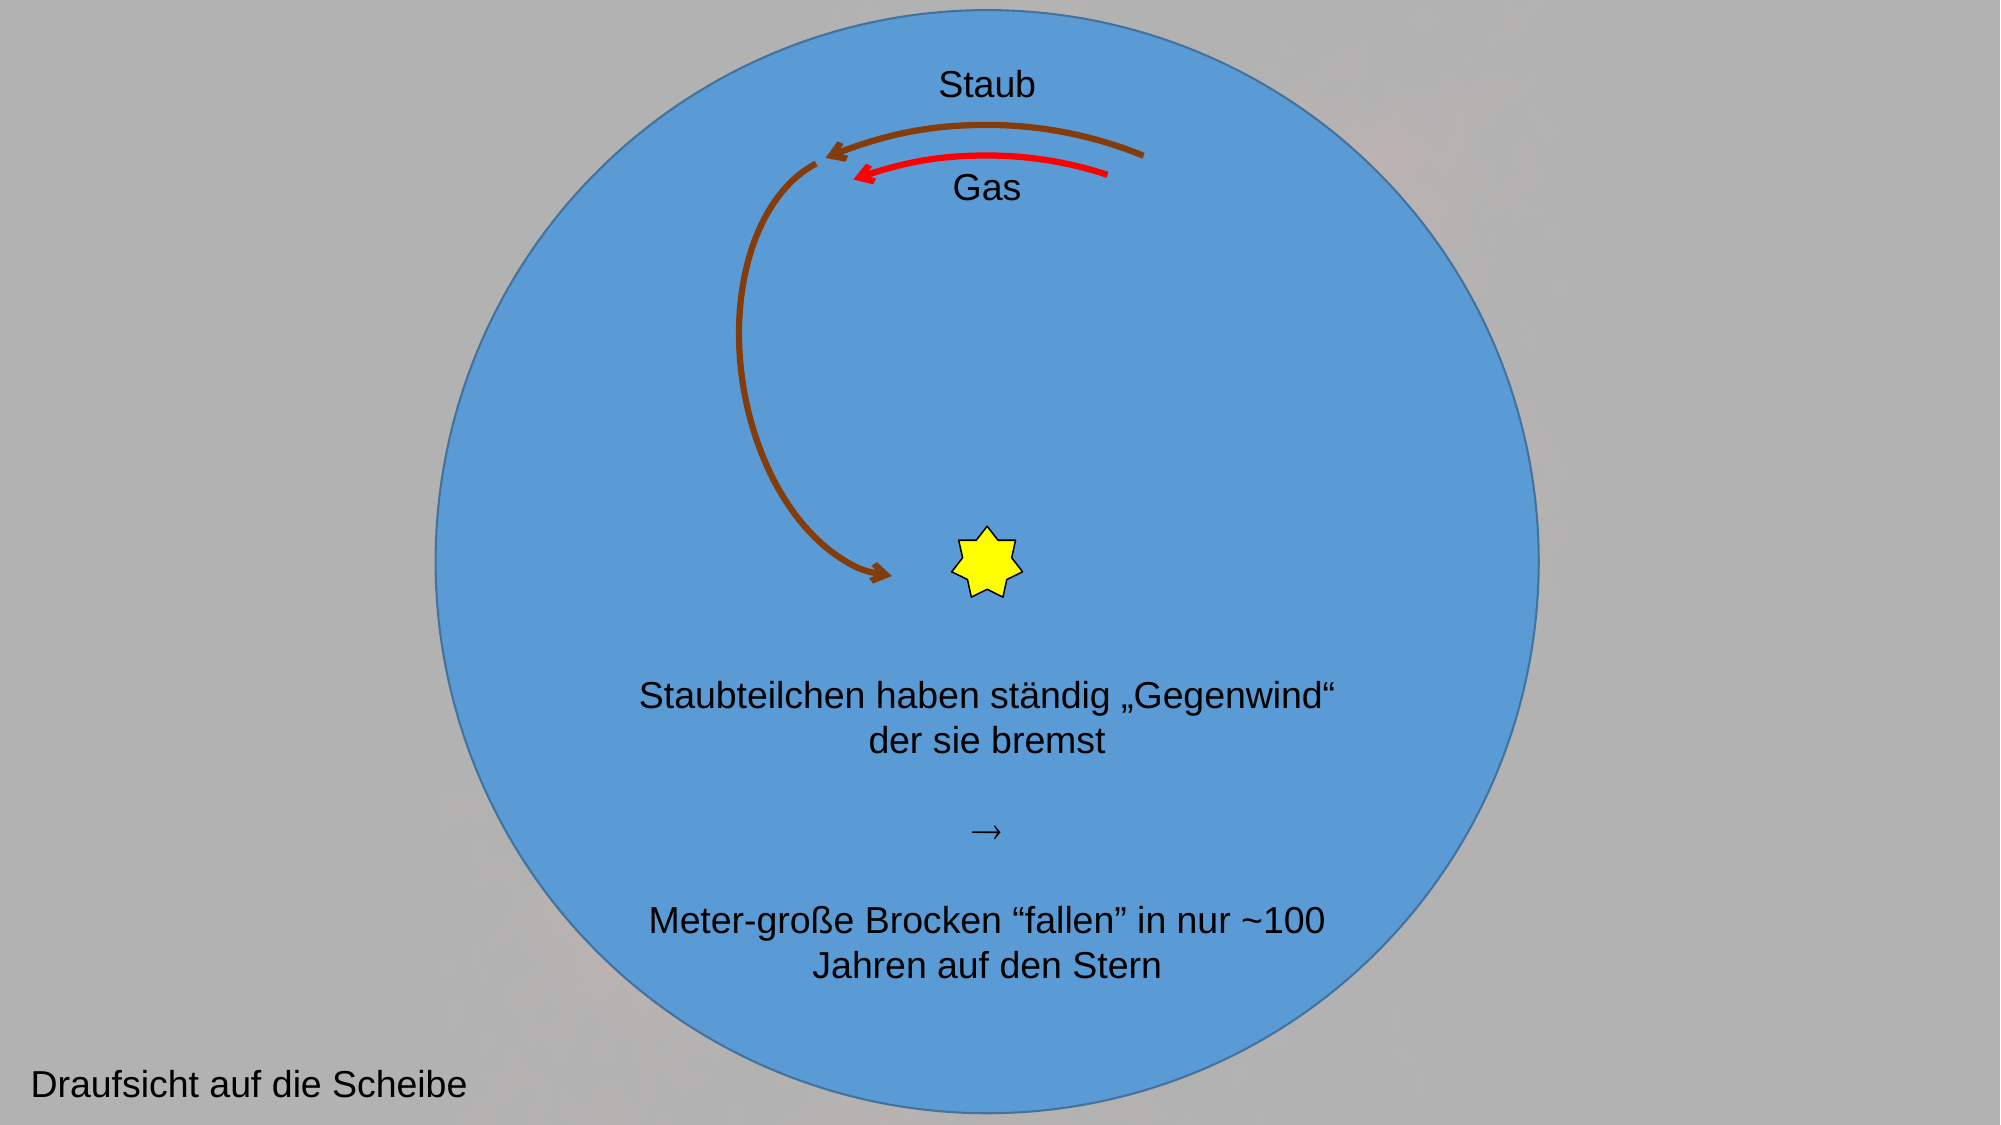

Staub

Gas

Staubteilchen haben ständig „Gegenwind“ der sie bremst

→

Meter-große Brocken “fallen” in nur ~100 Jahren auf den Stern
Draufsicht auf die Scheibe